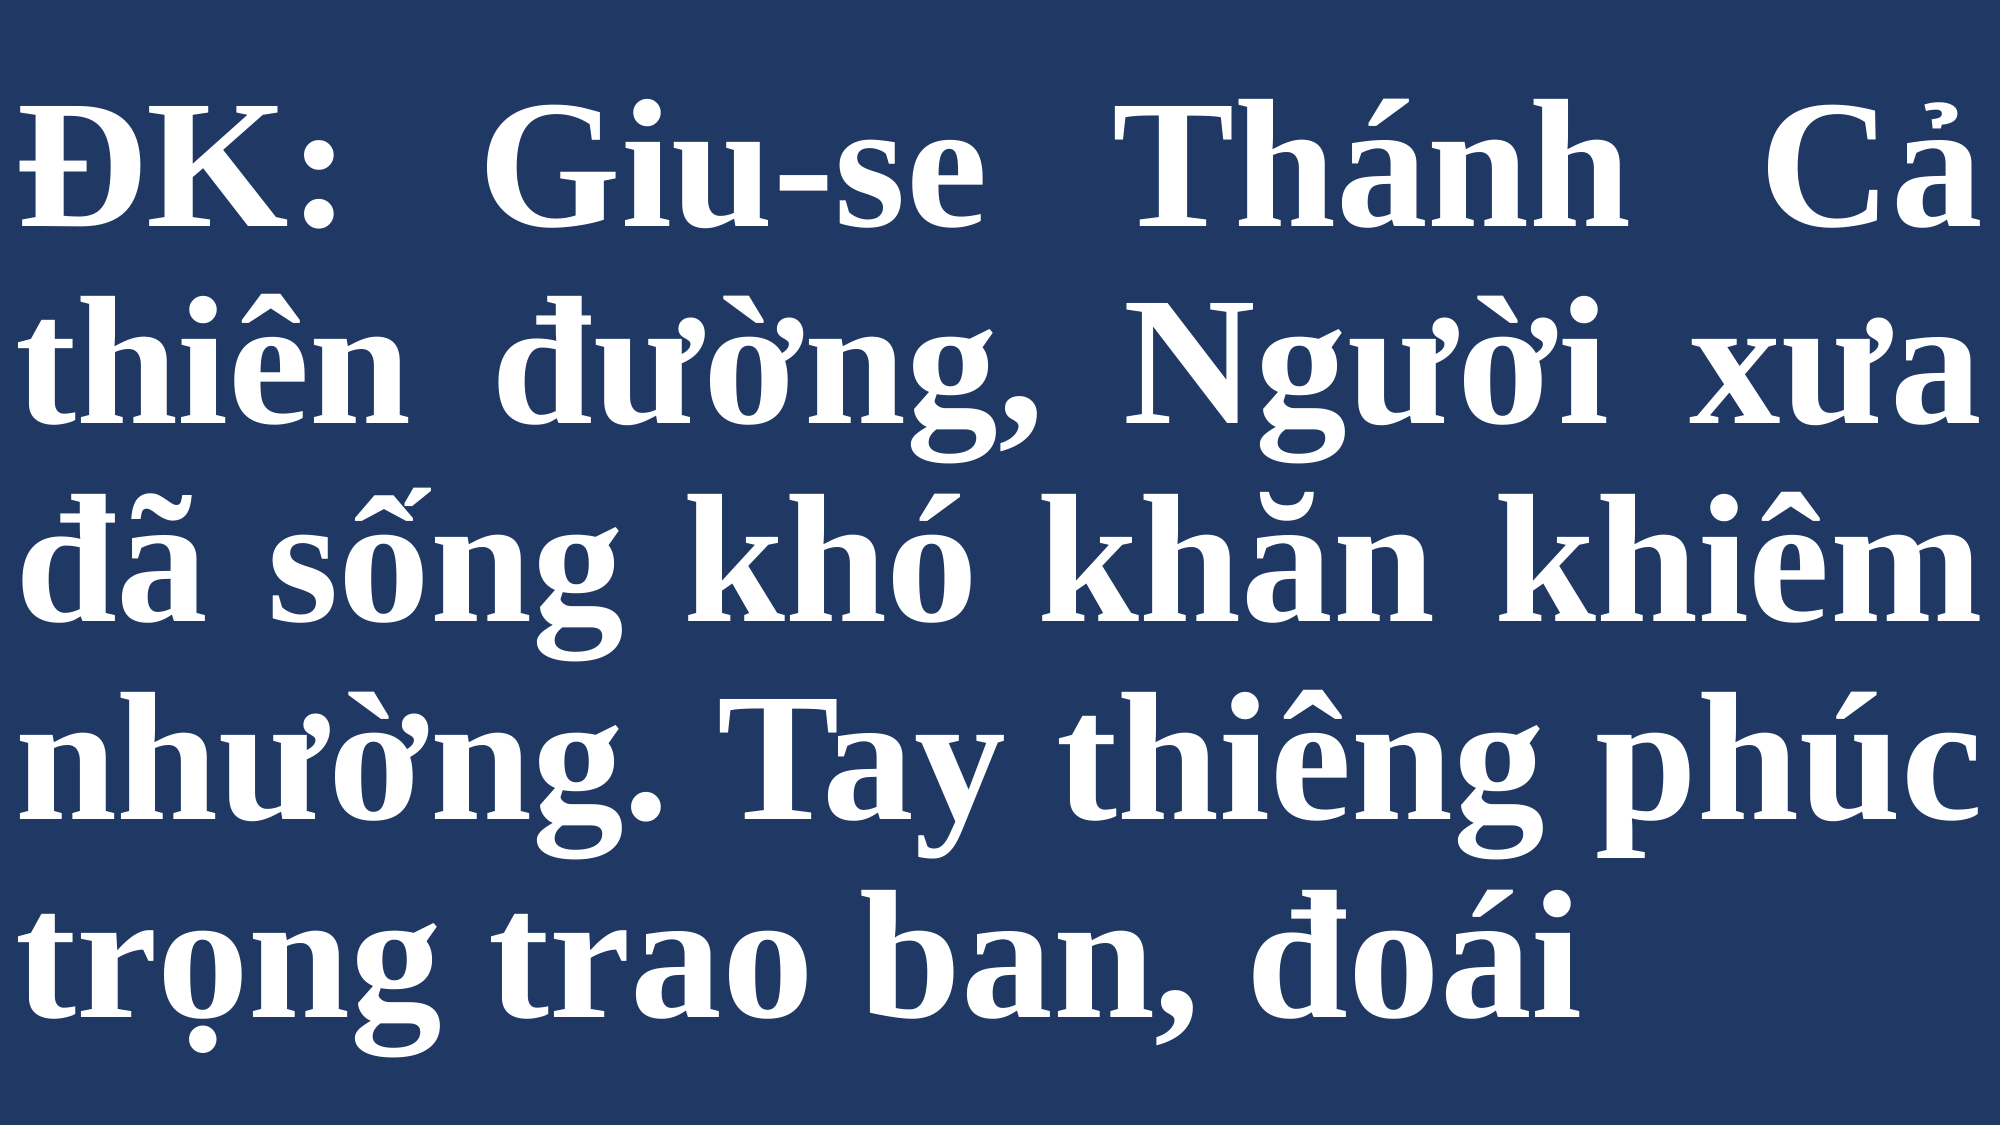

# ĐK: Giu-se Thánh Cả thiên đường, Người xưa đã sống khó khăn khiêm nhường. Tay thiêng phúc trọng trao ban, đoái